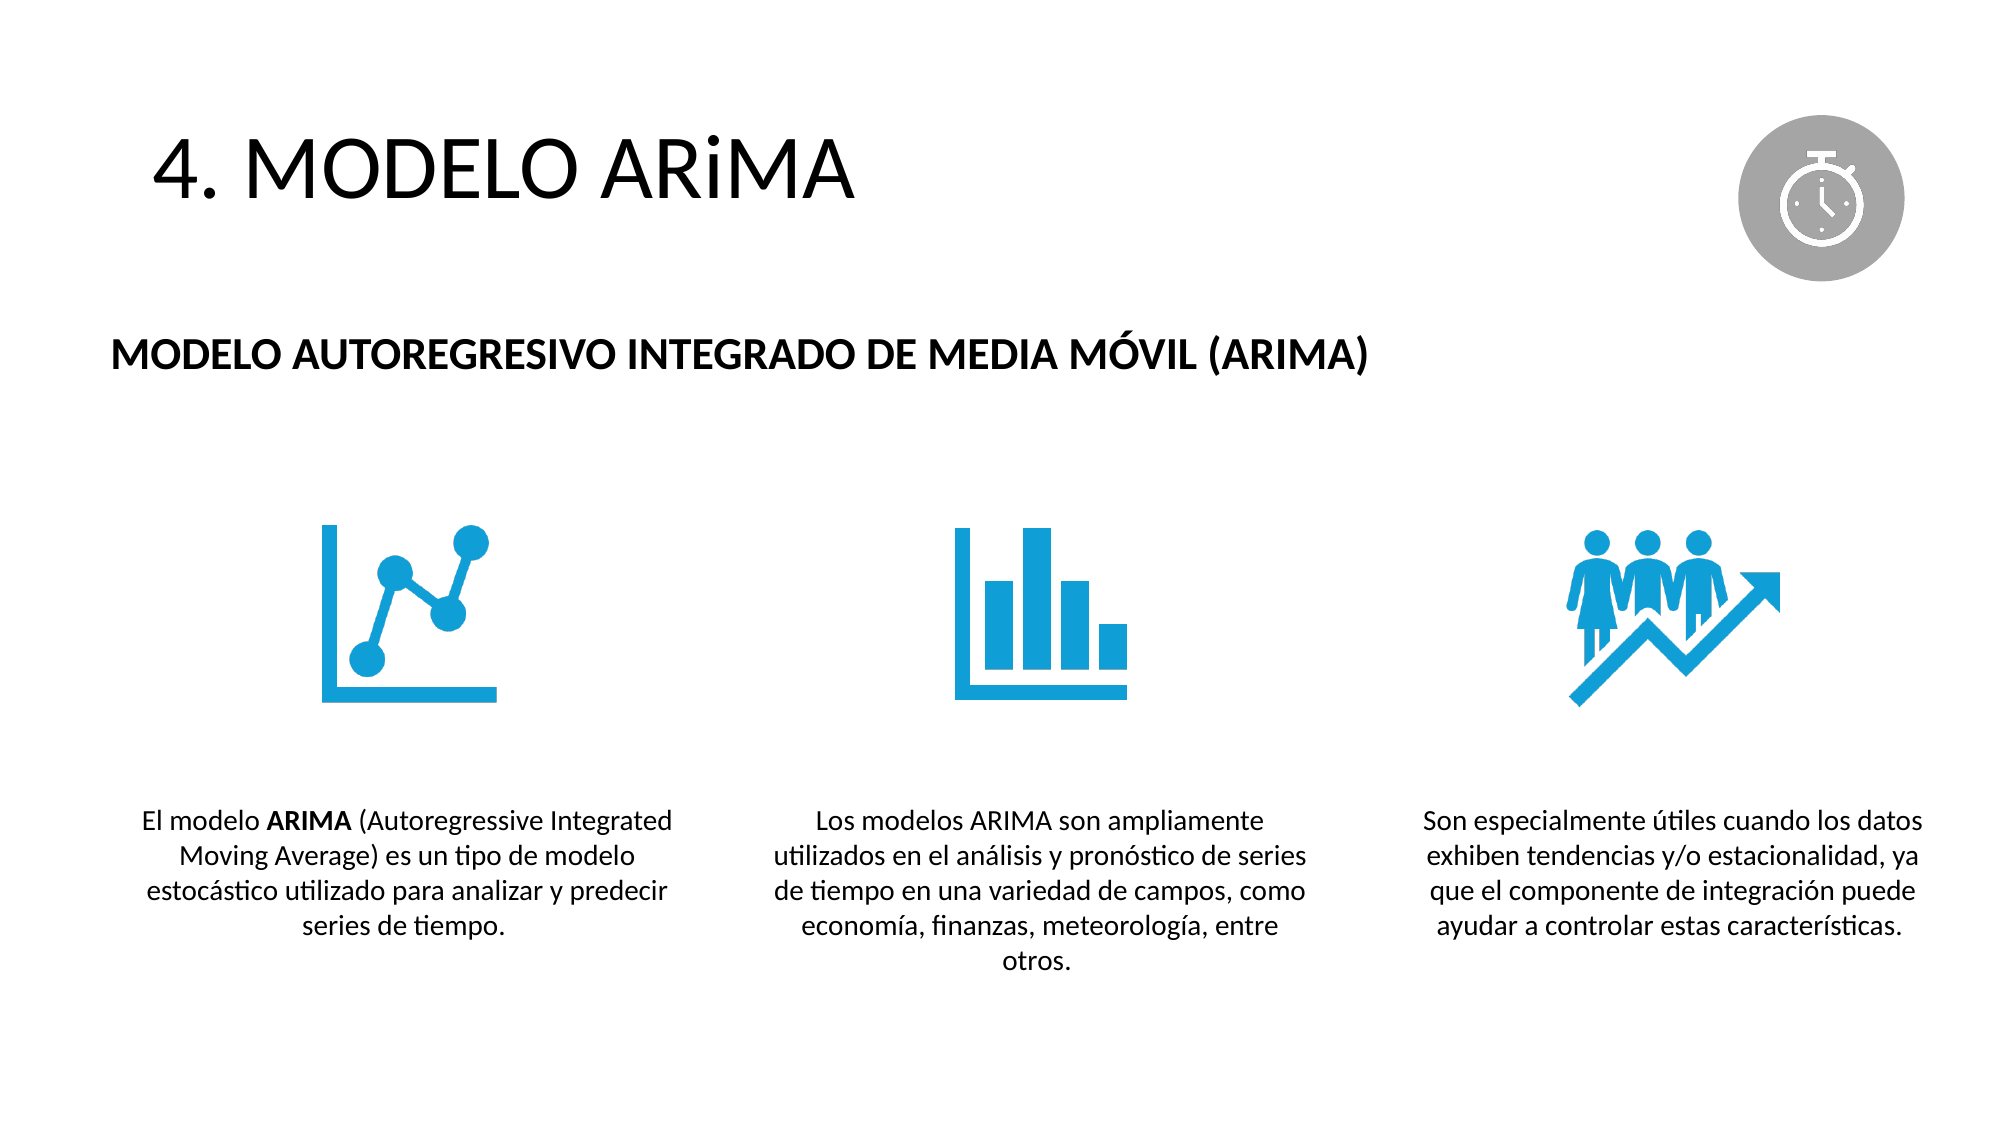

# 4. MODELO ARiMA

MODELO AUTOREGRESIVO INTEGRADO DE MEDIA MÓVIL (ARIMA)
El modelo ARIMA (Autoregressive Integrated Moving Average) es un tipo de modelo estocástico utilizado para analizar y predecir series de tiempo.
Los modelos ARIMA son ampliamente utilizados en el análisis y pronóstico de series de tiempo en una variedad de campos, como economía, finanzas, meteorología, entre otros.
Son especialmente útiles cuando los datos exhiben tendencias y/o estacionalidad, ya que el componente de integración puede ayudar a controlar estas características.